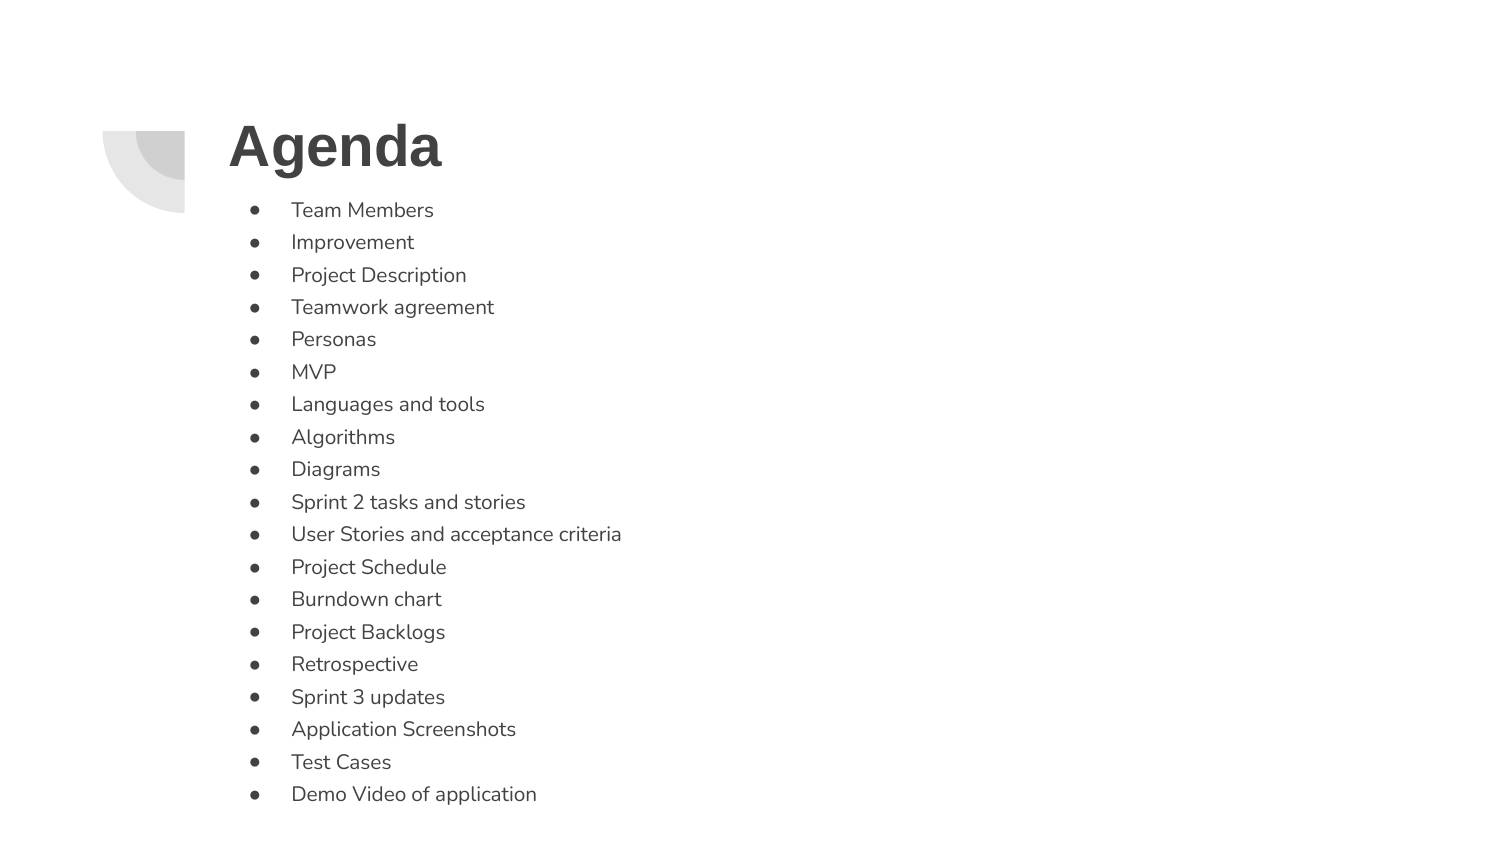

# Agenda
Team Members
Improvement
Project Description
Teamwork agreement
Personas
MVP
Languages and tools
Algorithms
Diagrams
Sprint 2 tasks and stories
User Stories and acceptance criteria
Project Schedule
Burndown chart
Project Backlogs
Retrospective
Sprint 3 updates
Application Screenshots
Test Cases
Demo Video of application